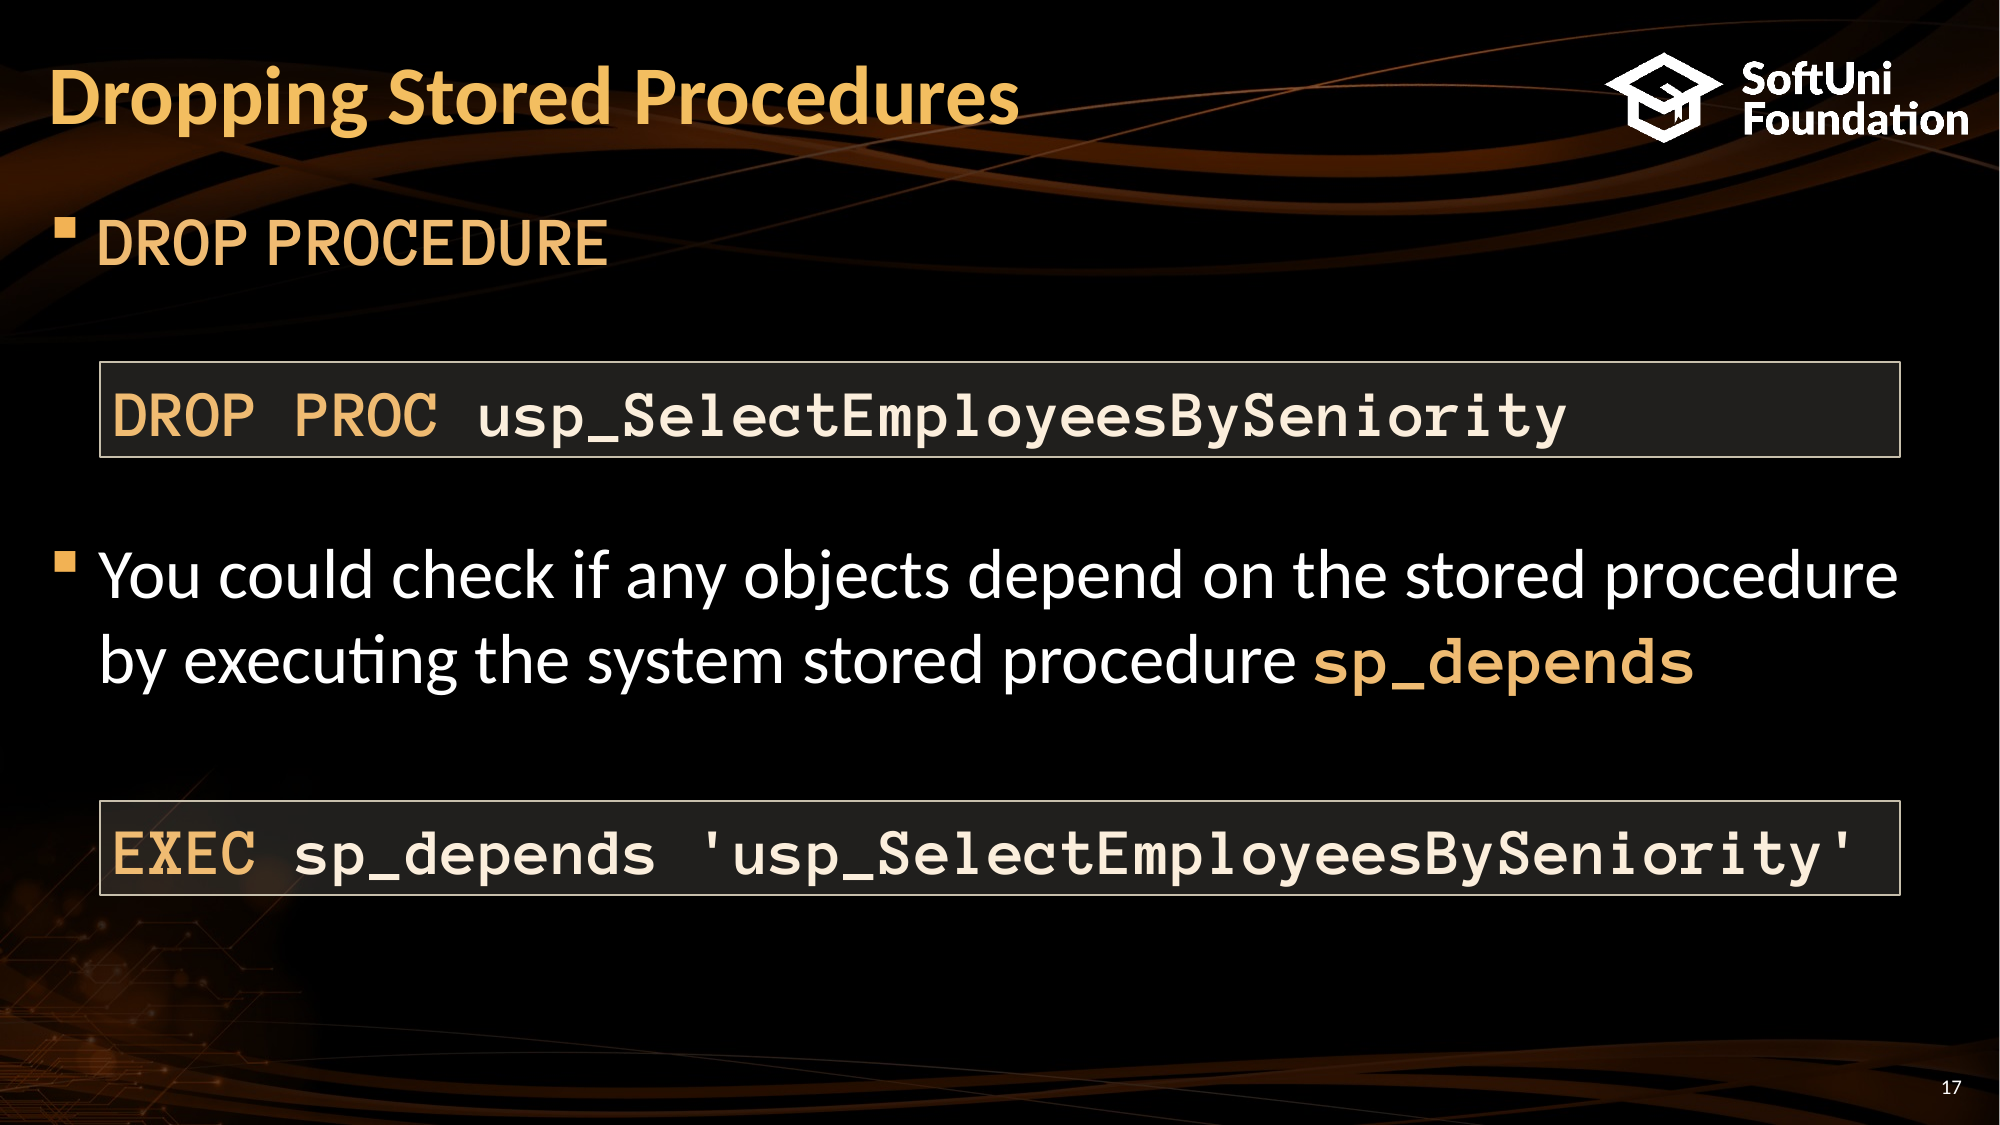

# Dropping Stored Procedures
DROP PROCEDURE

You could check if any objects depend on the stored procedure by executing the system stored procedure sp_depends
DROP PROC usp_SelectEmployeesBySeniority
EXEC sp_depends 'usp_SelectEmployeesBySeniority'
17